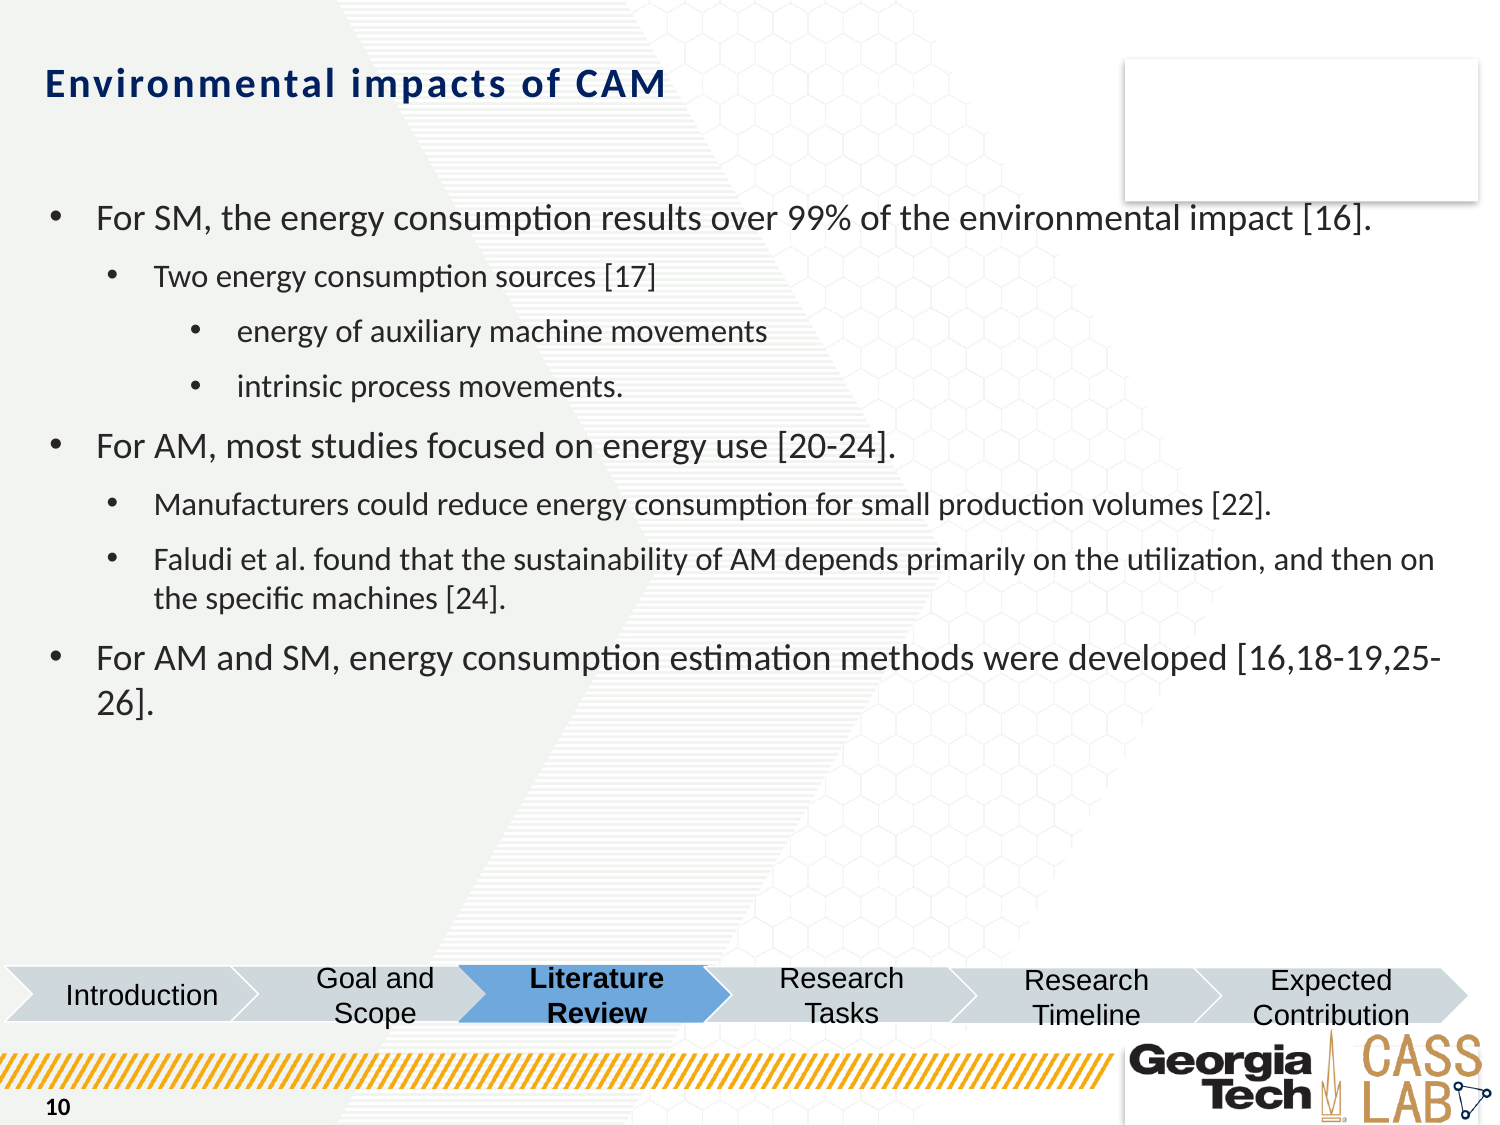

# Environmental impacts of CAM
For SM, the energy consumption results over 99% of the environmental impact [16].
Two energy consumption sources [17]
energy of auxiliary machine movements
intrinsic process movements.
For AM, most studies focused on energy use [20-24].
Manufacturers could reduce energy consumption for small production volumes [22].
Faludi et al. found that the sustainability of AM depends primarily on the utilization, and then on the specific machines [24].
For AM and SM, energy consumption estimation methods were developed [16,18-19,25-26].

Introduction
Goal and Scope
Literature Review
Research Tasks
Research Timeline
Expected Contribution